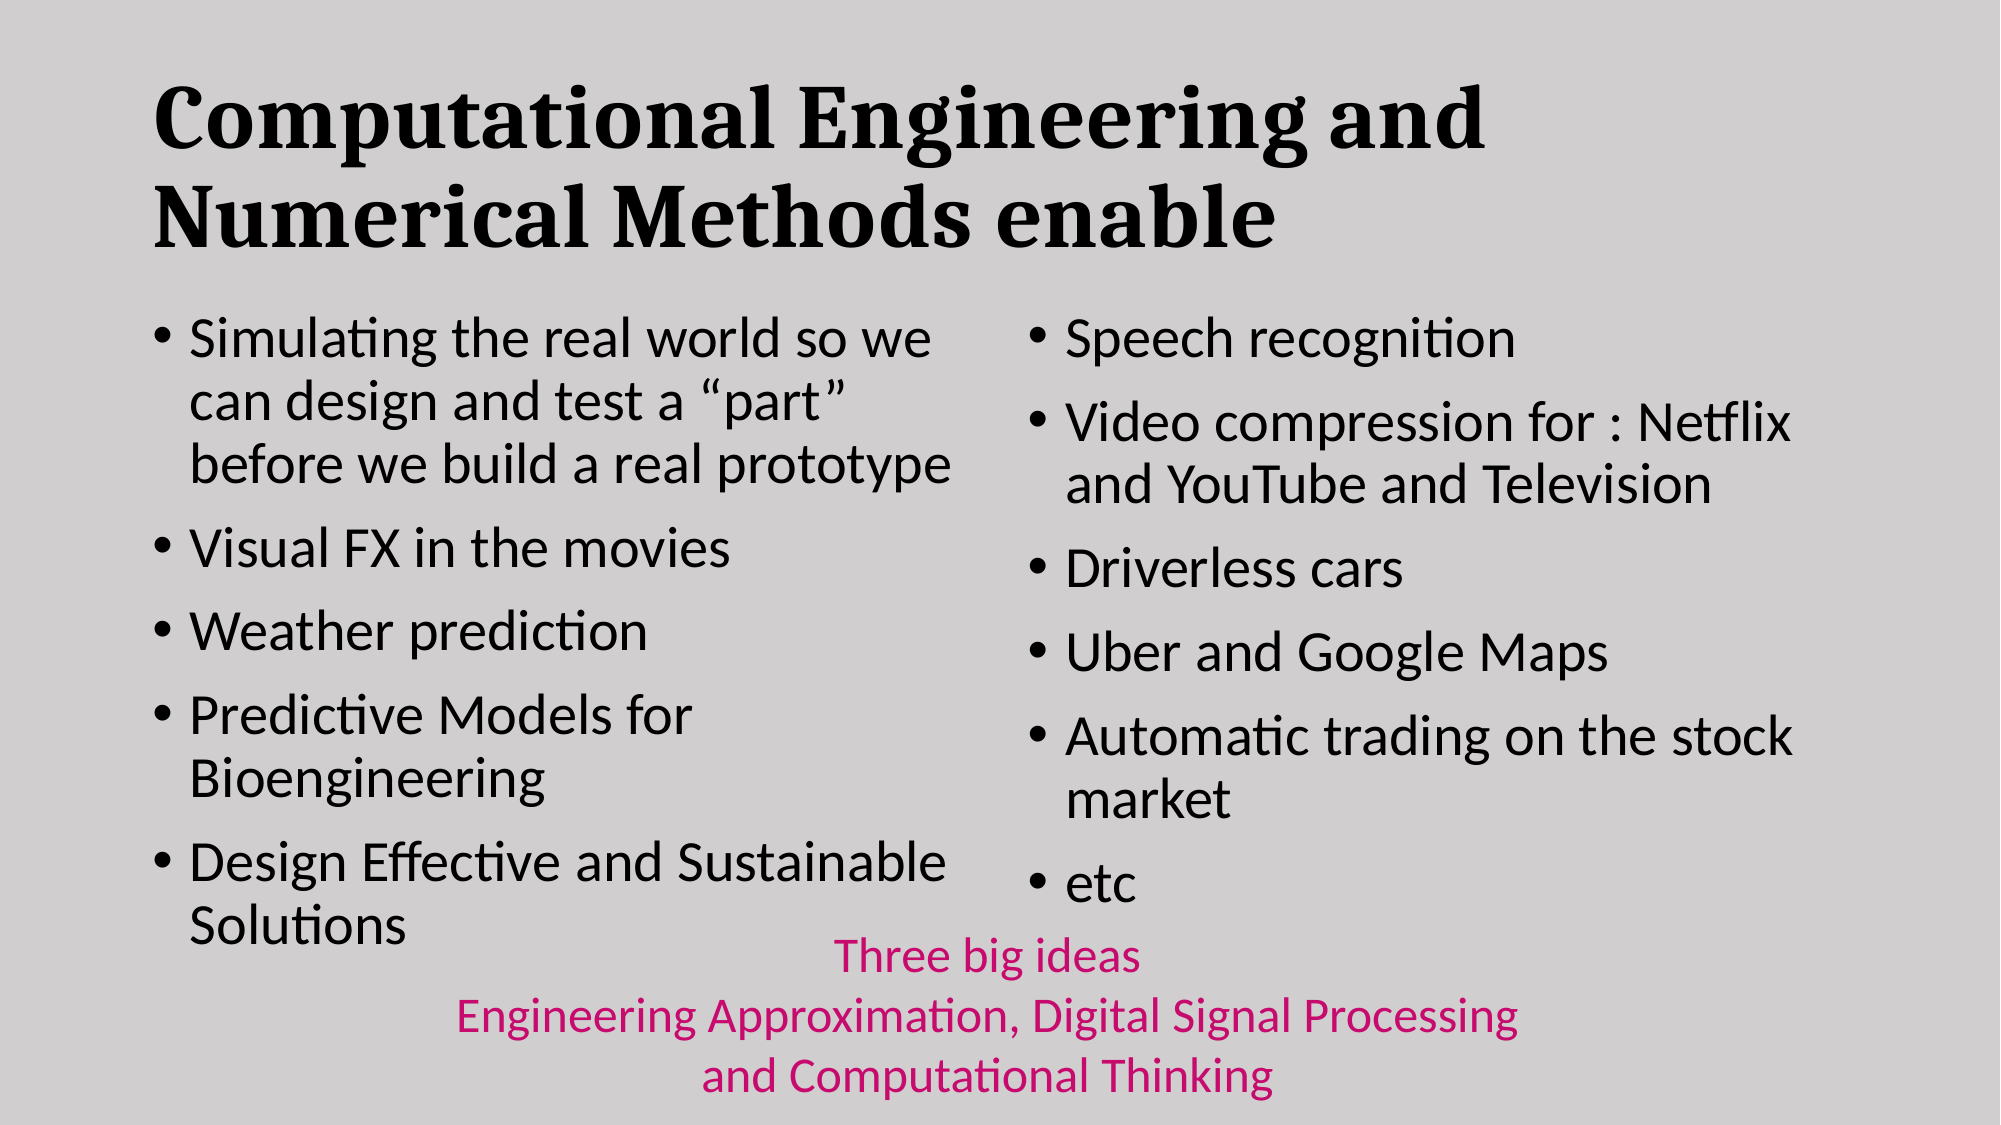

# Computational Engineering and Numerical Methods enable
Simulating the real world so we can design and test a “part” before we build a real prototype
Visual FX in the movies
Weather prediction
Predictive Models for Bioengineering
Design Effective and Sustainable Solutions

Speech recognition
Video compression for : Netflix and YouTube and Television
Driverless cars
Uber and Google Maps
Automatic trading on the stock market
etc

Three big ideas
 Engineering Approximation, Digital Signal Processing
and Computational Thinking